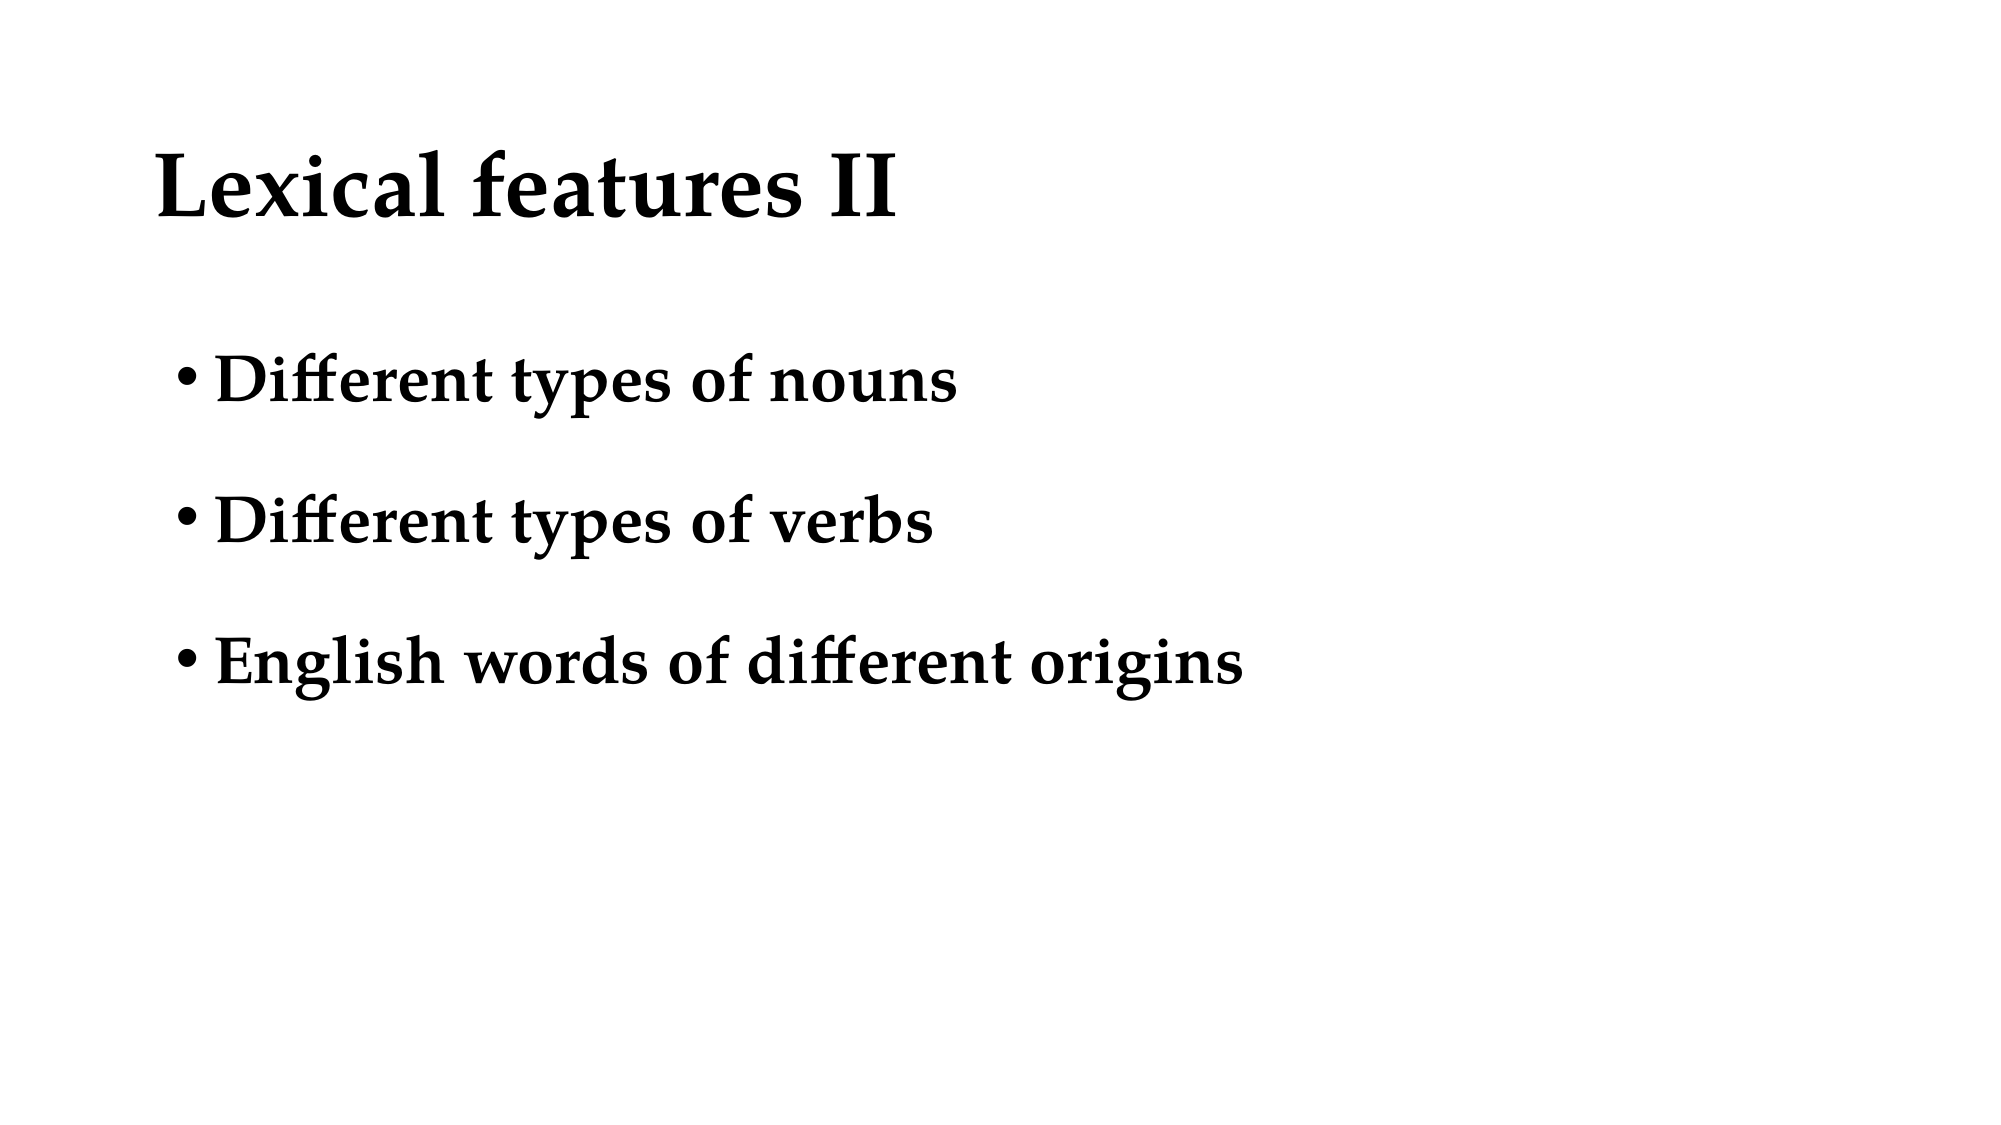

# Lexical features II
Different types of nouns
Different types of verbs
English words of different origins